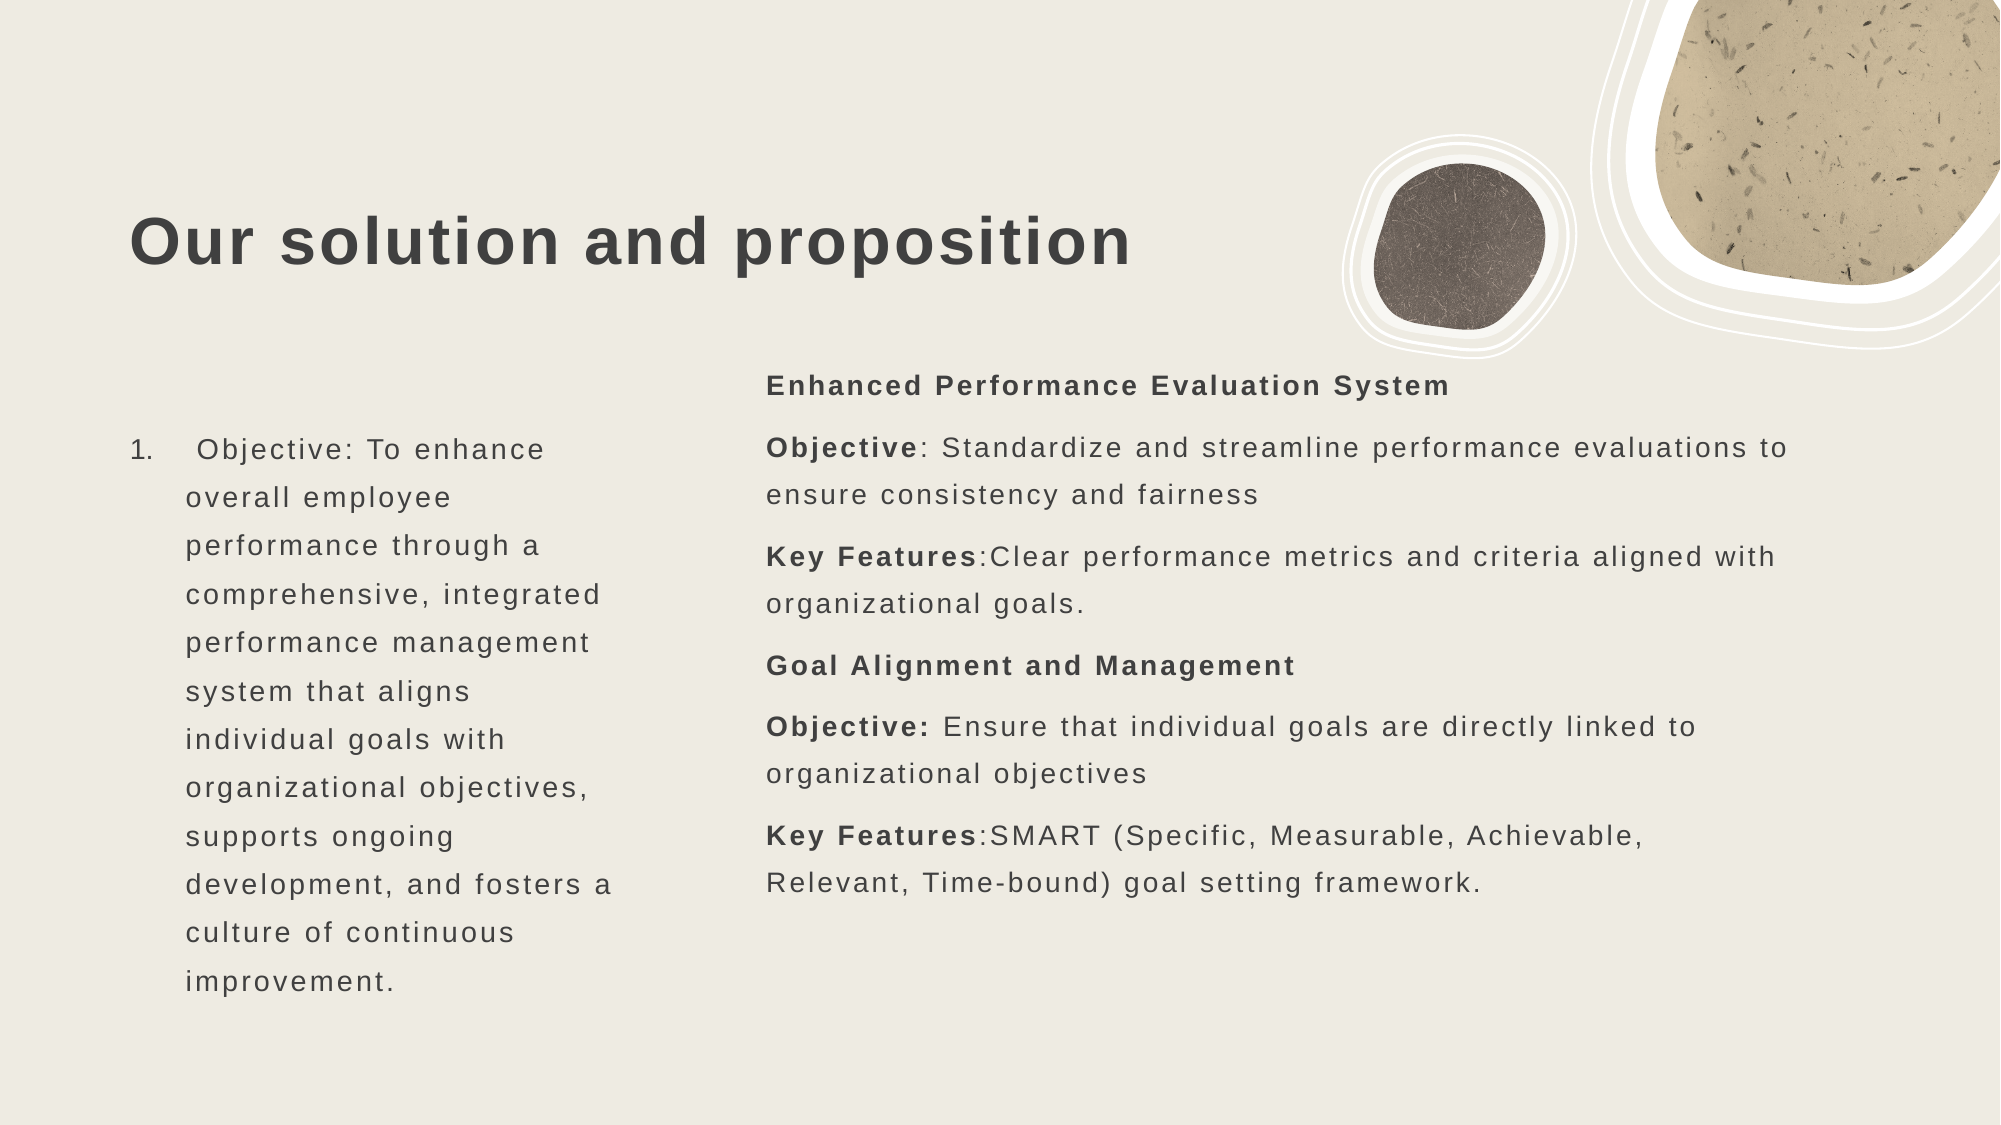

# Our solution and proposition
Enhanced Performance Evaluation System
Objective: Standardize and streamline performance evaluations to ensure consistency and fairness
Key Features:Clear performance metrics and criteria aligned with organizational goals.
Goal Alignment and Management
Objective: Ensure that individual goals are directly linked to organizational objectives
Key Features:SMART (Specific, Measurable, Achievable, Relevant, Time-bound) goal setting framework.
 Objective: To enhance overall employee performance through a comprehensive, integrated performance management system that aligns individual goals with organizational objectives, supports ongoing development, and fosters a culture of continuous improvement.